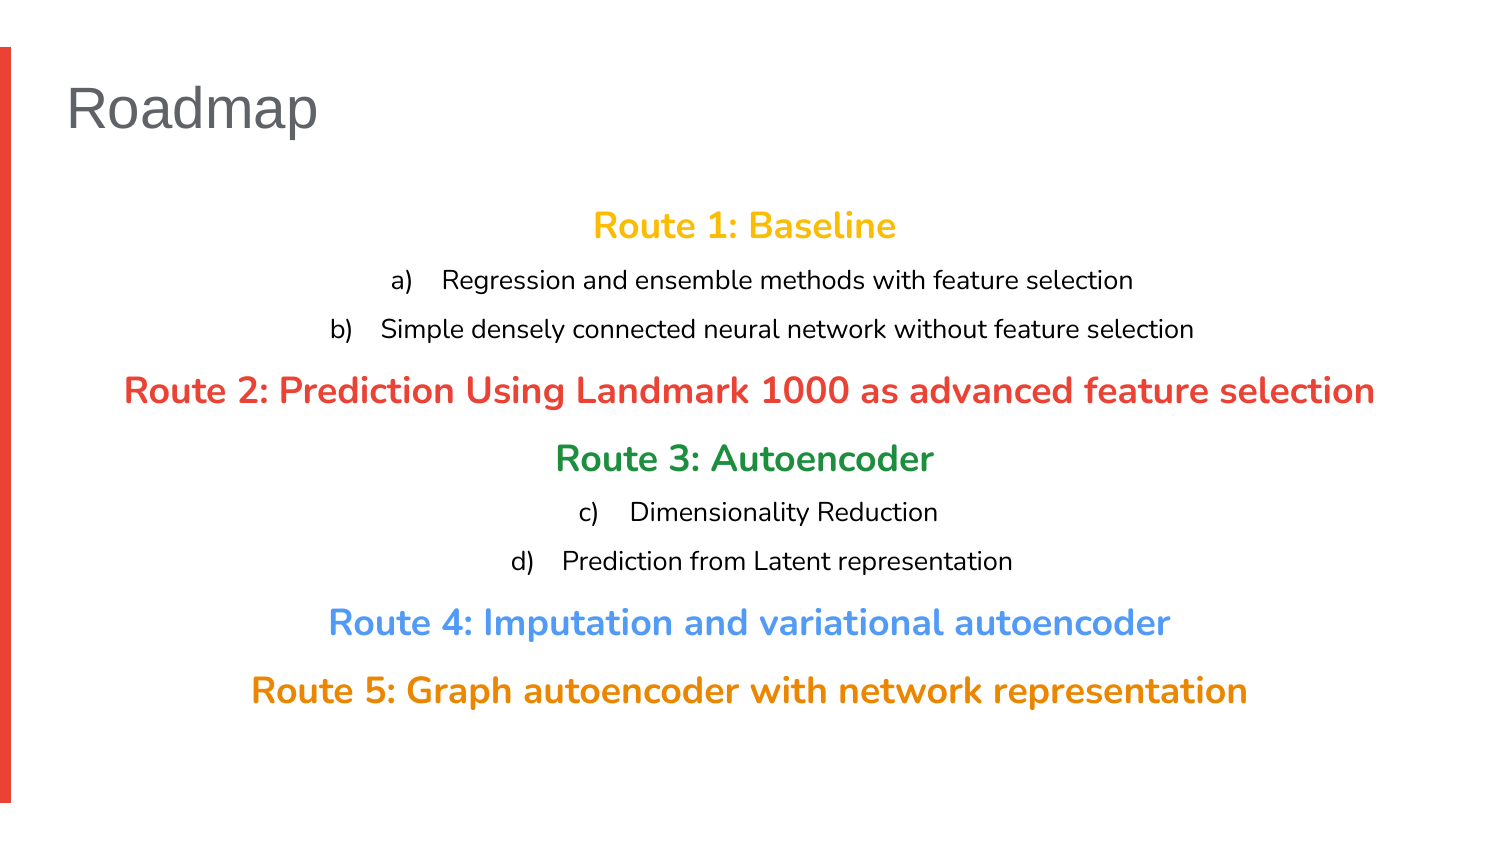

Roadmap
# Route 1: Baseline
Regression and ensemble methods with feature selection
Simple densely connected neural network without feature selection
Route 2: Prediction Using Landmark 1000 as advanced feature selection
Route 3: Autoencoder
Dimensionality Reduction
Prediction from Latent representation
Route 4: Imputation and variational autoencoder
Route 5: Graph autoencoder with network representation